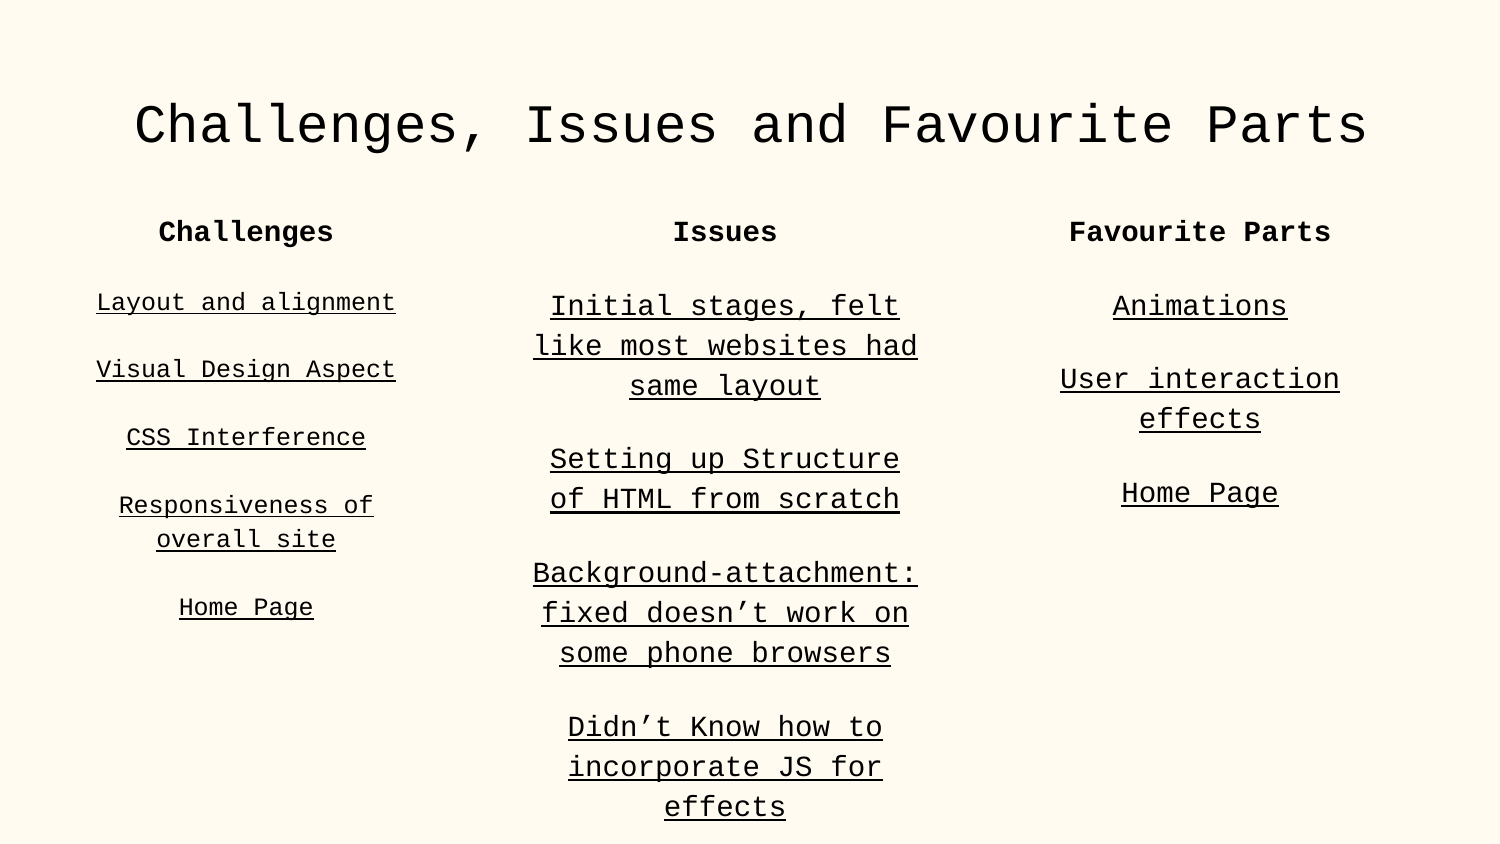

# Challenges, Issues and Favourite Parts
Challenges
Layout and alignment
Visual Design Aspect
CSS Interference
Responsiveness of overall site
Home Page

Issues
Initial stages, felt like most websites had same layout
Setting up Structure of HTML from scratch
Background-attachment: fixed doesn’t work on some phone browsers
Didn’t Know how to incorporate JS for effects
Favourite Parts
Animations
User interaction effects
Home Page